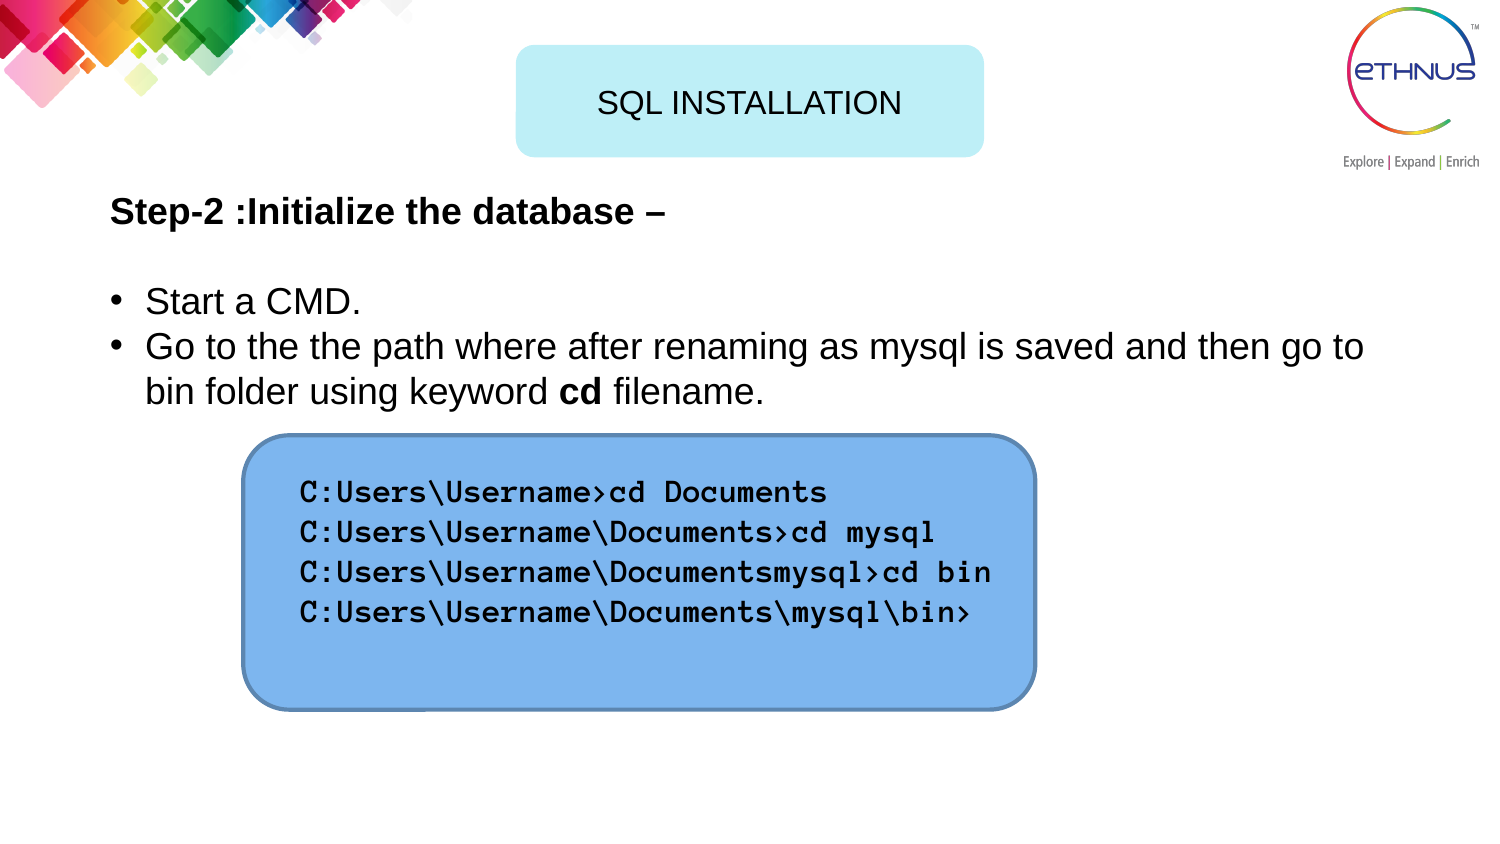

SQL INSTALLATION
Step-2 :Initialize the database –

Start a CMD.
Go to the the path where after renaming as mysql is saved and then go to bin folder using keyword cd filename.

C:Users\Username>cd Documents
C:Users\Username\Documents>cd mysql
C:Users\Username\Documentsmysql>cd bin
C:Users\Username\Documents\mysql\bin>